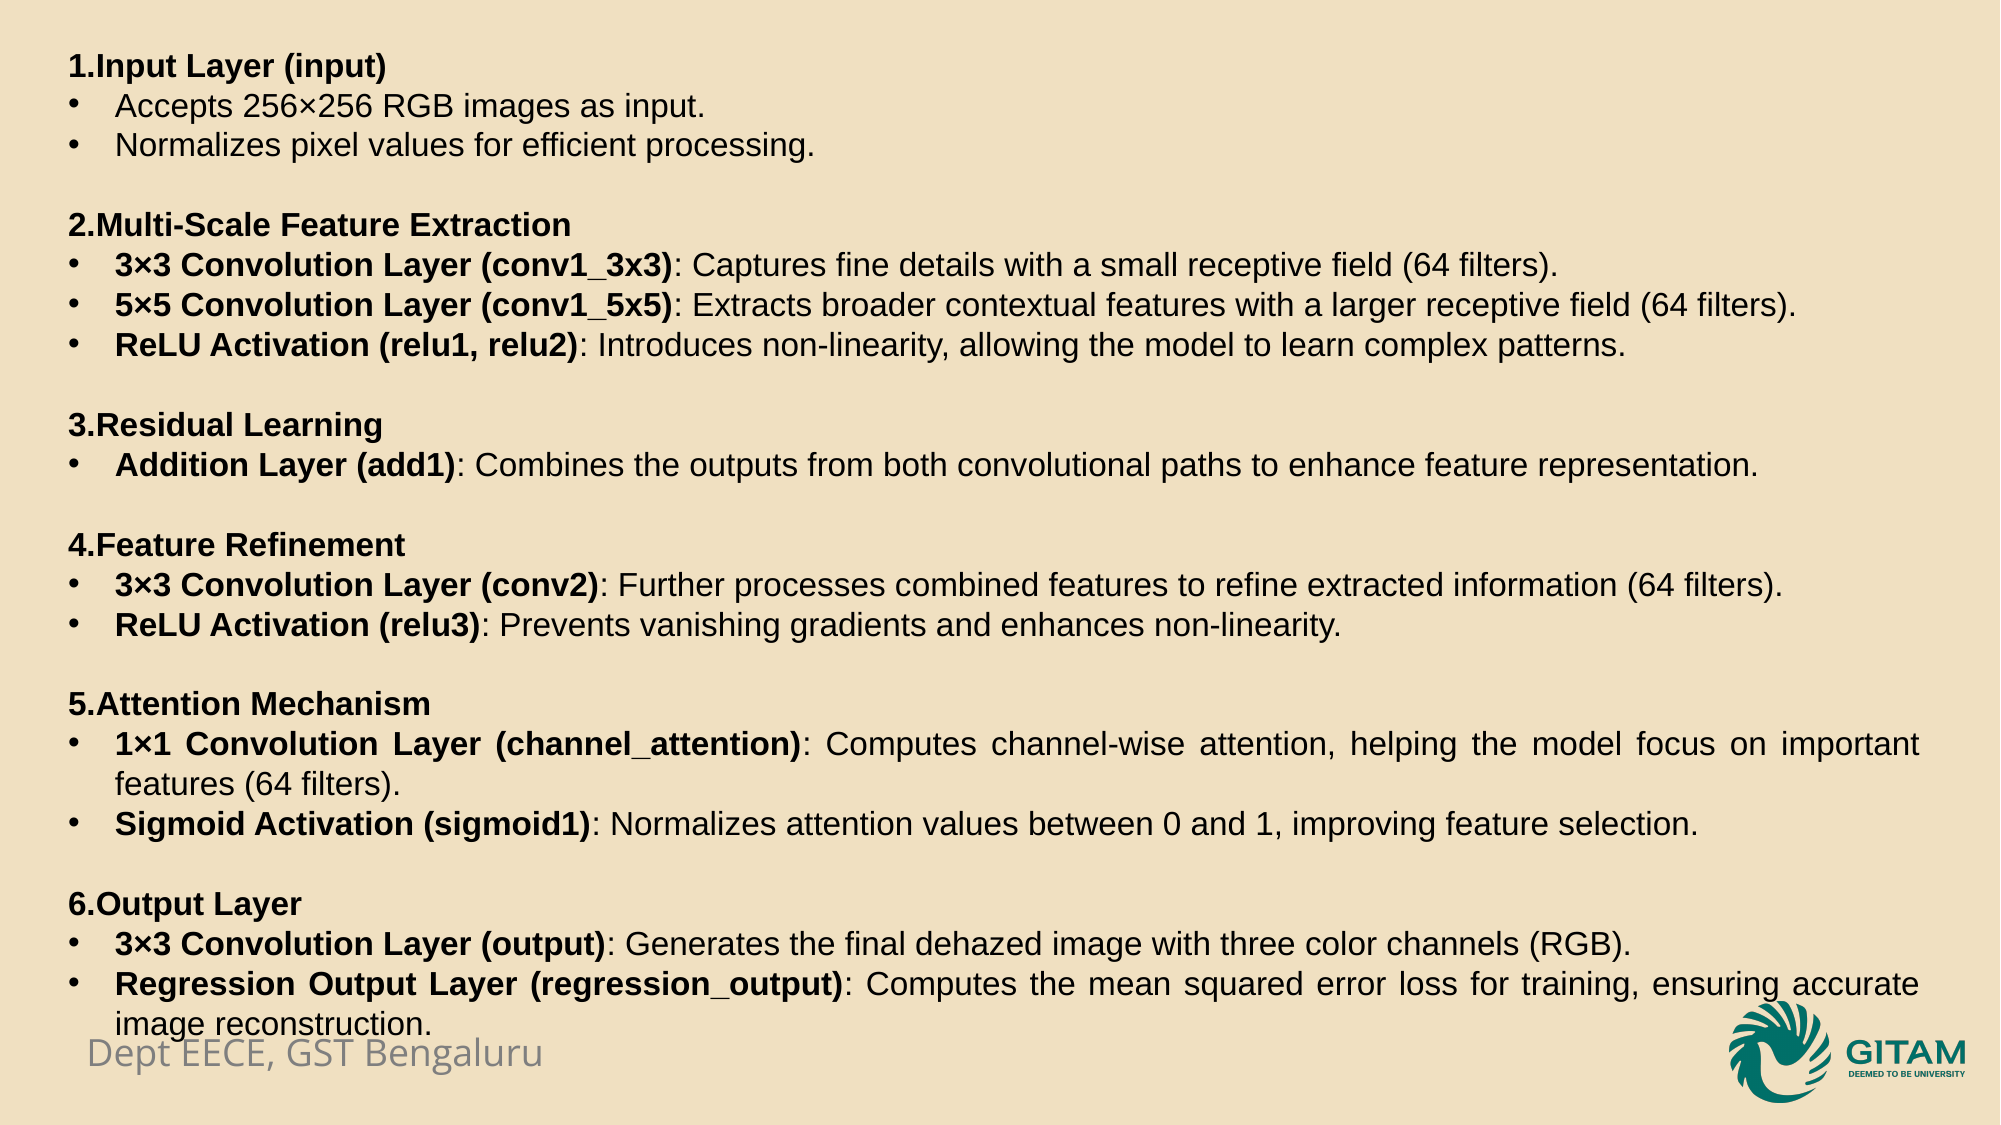

1.Input Layer (input)
Accepts 256×256 RGB images as input.
Normalizes pixel values for efficient processing.

2.Multi-Scale Feature Extraction
3×3 Convolution Layer (conv1_3x3): Captures fine details with a small receptive field (64 filters).
5×5 Convolution Layer (conv1_5x5): Extracts broader contextual features with a larger receptive field (64 filters).
ReLU Activation (relu1, relu2): Introduces non-linearity, allowing the model to learn complex patterns.

3.Residual Learning
Addition Layer (add1): Combines the outputs from both convolutional paths to enhance feature representation.

4.Feature Refinement
3×3 Convolution Layer (conv2): Further processes combined features to refine extracted information (64 filters).
ReLU Activation (relu3): Prevents vanishing gradients and enhances non-linearity.

5.Attention Mechanism
1×1 Convolution Layer (channel_attention): Computes channel-wise attention, helping the model focus on important features (64 filters).
Sigmoid Activation (sigmoid1): Normalizes attention values between 0 and 1, improving feature selection.

6.Output Layer
3×3 Convolution Layer (output): Generates the final dehazed image with three color channels (RGB).
Regression Output Layer (regression_output): Computes the mean squared error loss for training, ensuring accurate image reconstruction.